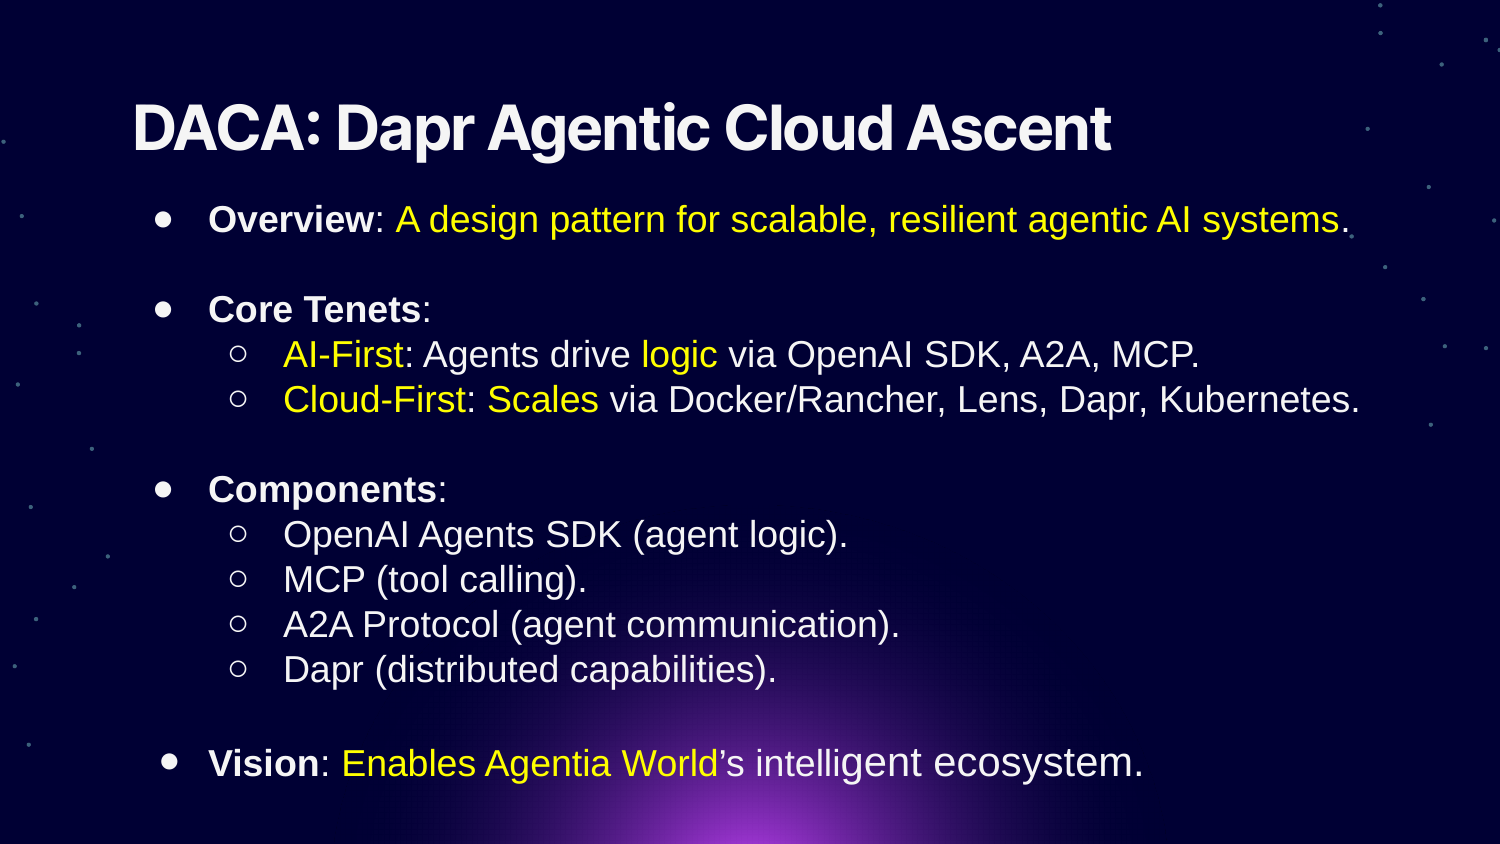

# DACA: Dapr Agentic Cloud Ascent
Overview: A design pattern for scalable, resilient agentic AI systems.

Core Tenets:
AI-First: Agents drive logic via OpenAI SDK, A2A, MCP.
Cloud-First: Scales via Docker/Rancher, Lens, Dapr, Kubernetes.

Components:
OpenAI Agents SDK (agent logic).
MCP (tool calling).
A2A Protocol (agent communication).
Dapr (distributed capabilities).

Vision: Enables Agentia World’s intelligent ecosystem.